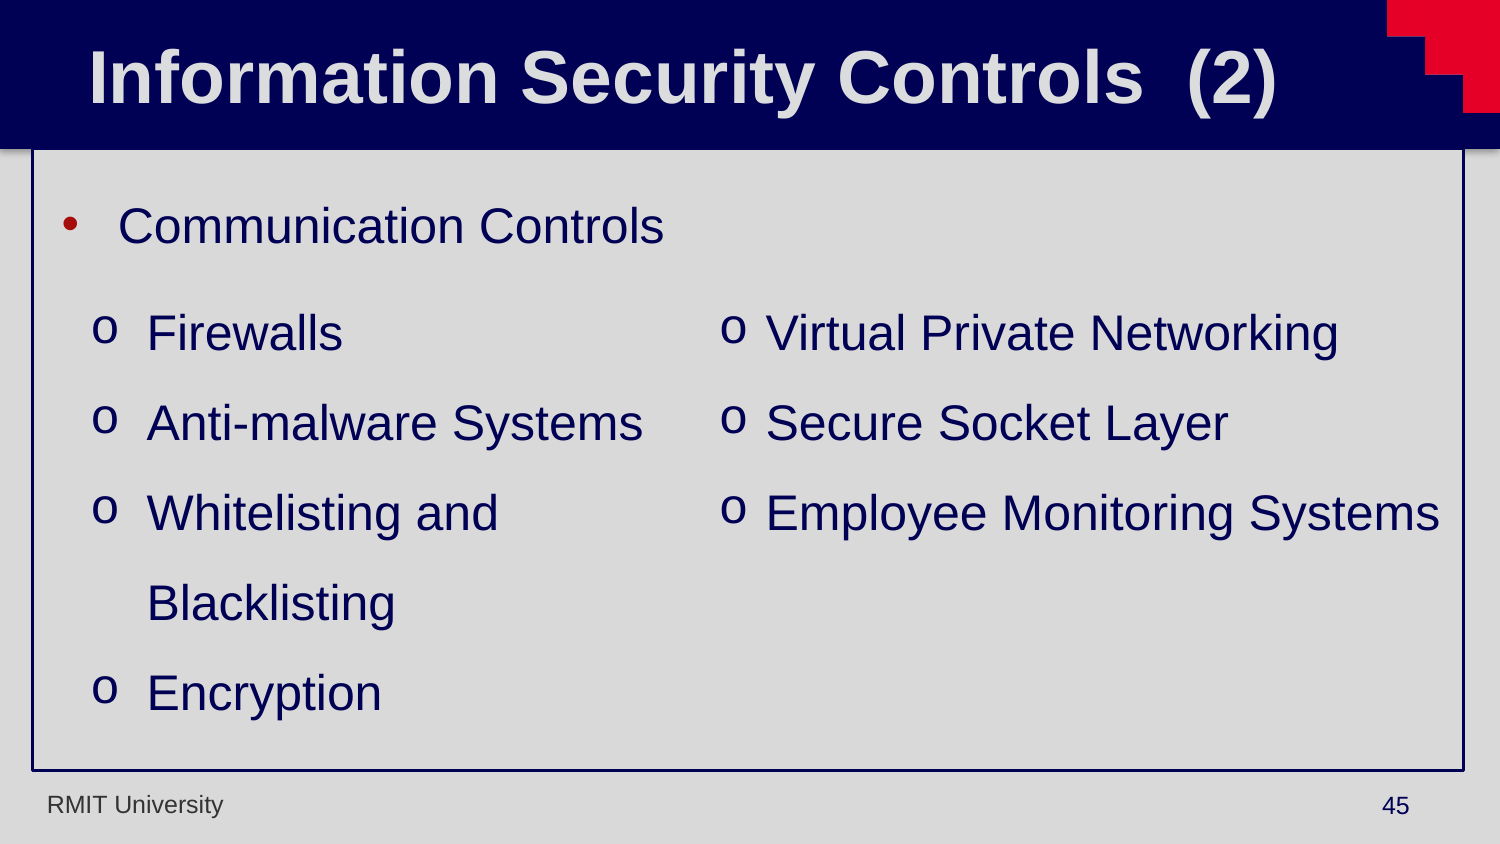

# Information Security Controls  (2)
Communication Controls
Firewalls
Anti-malware Systems
Whitelisting and Blacklisting
Encryption
Virtual Private Networking
Secure Socket Layer
Employee Monitoring Systems
45